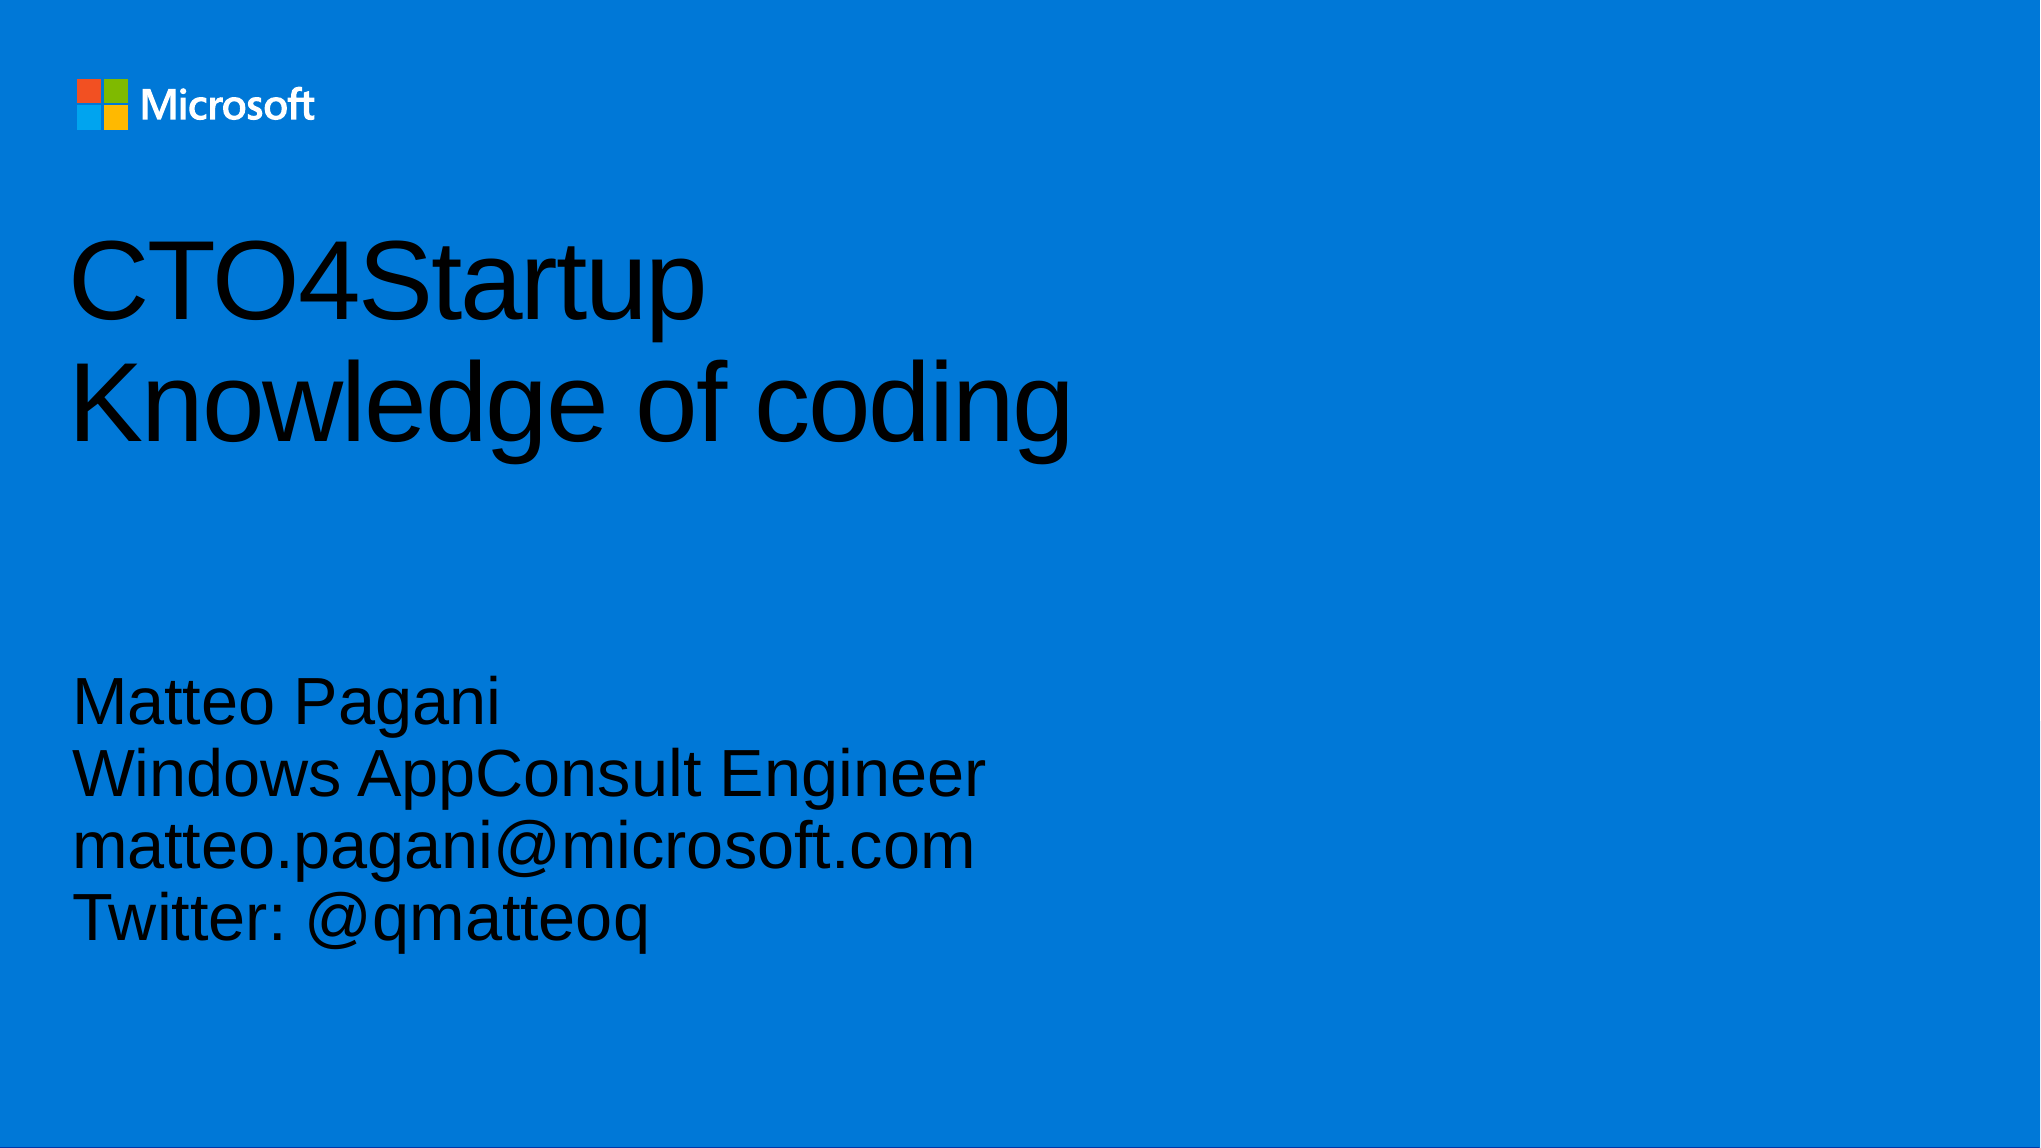

# CTO4Startup Knowledge of coding
Matteo Pagani
Windows AppConsult Engineer
matteo.pagani@microsoft.com
Twitter: @qmatteoq